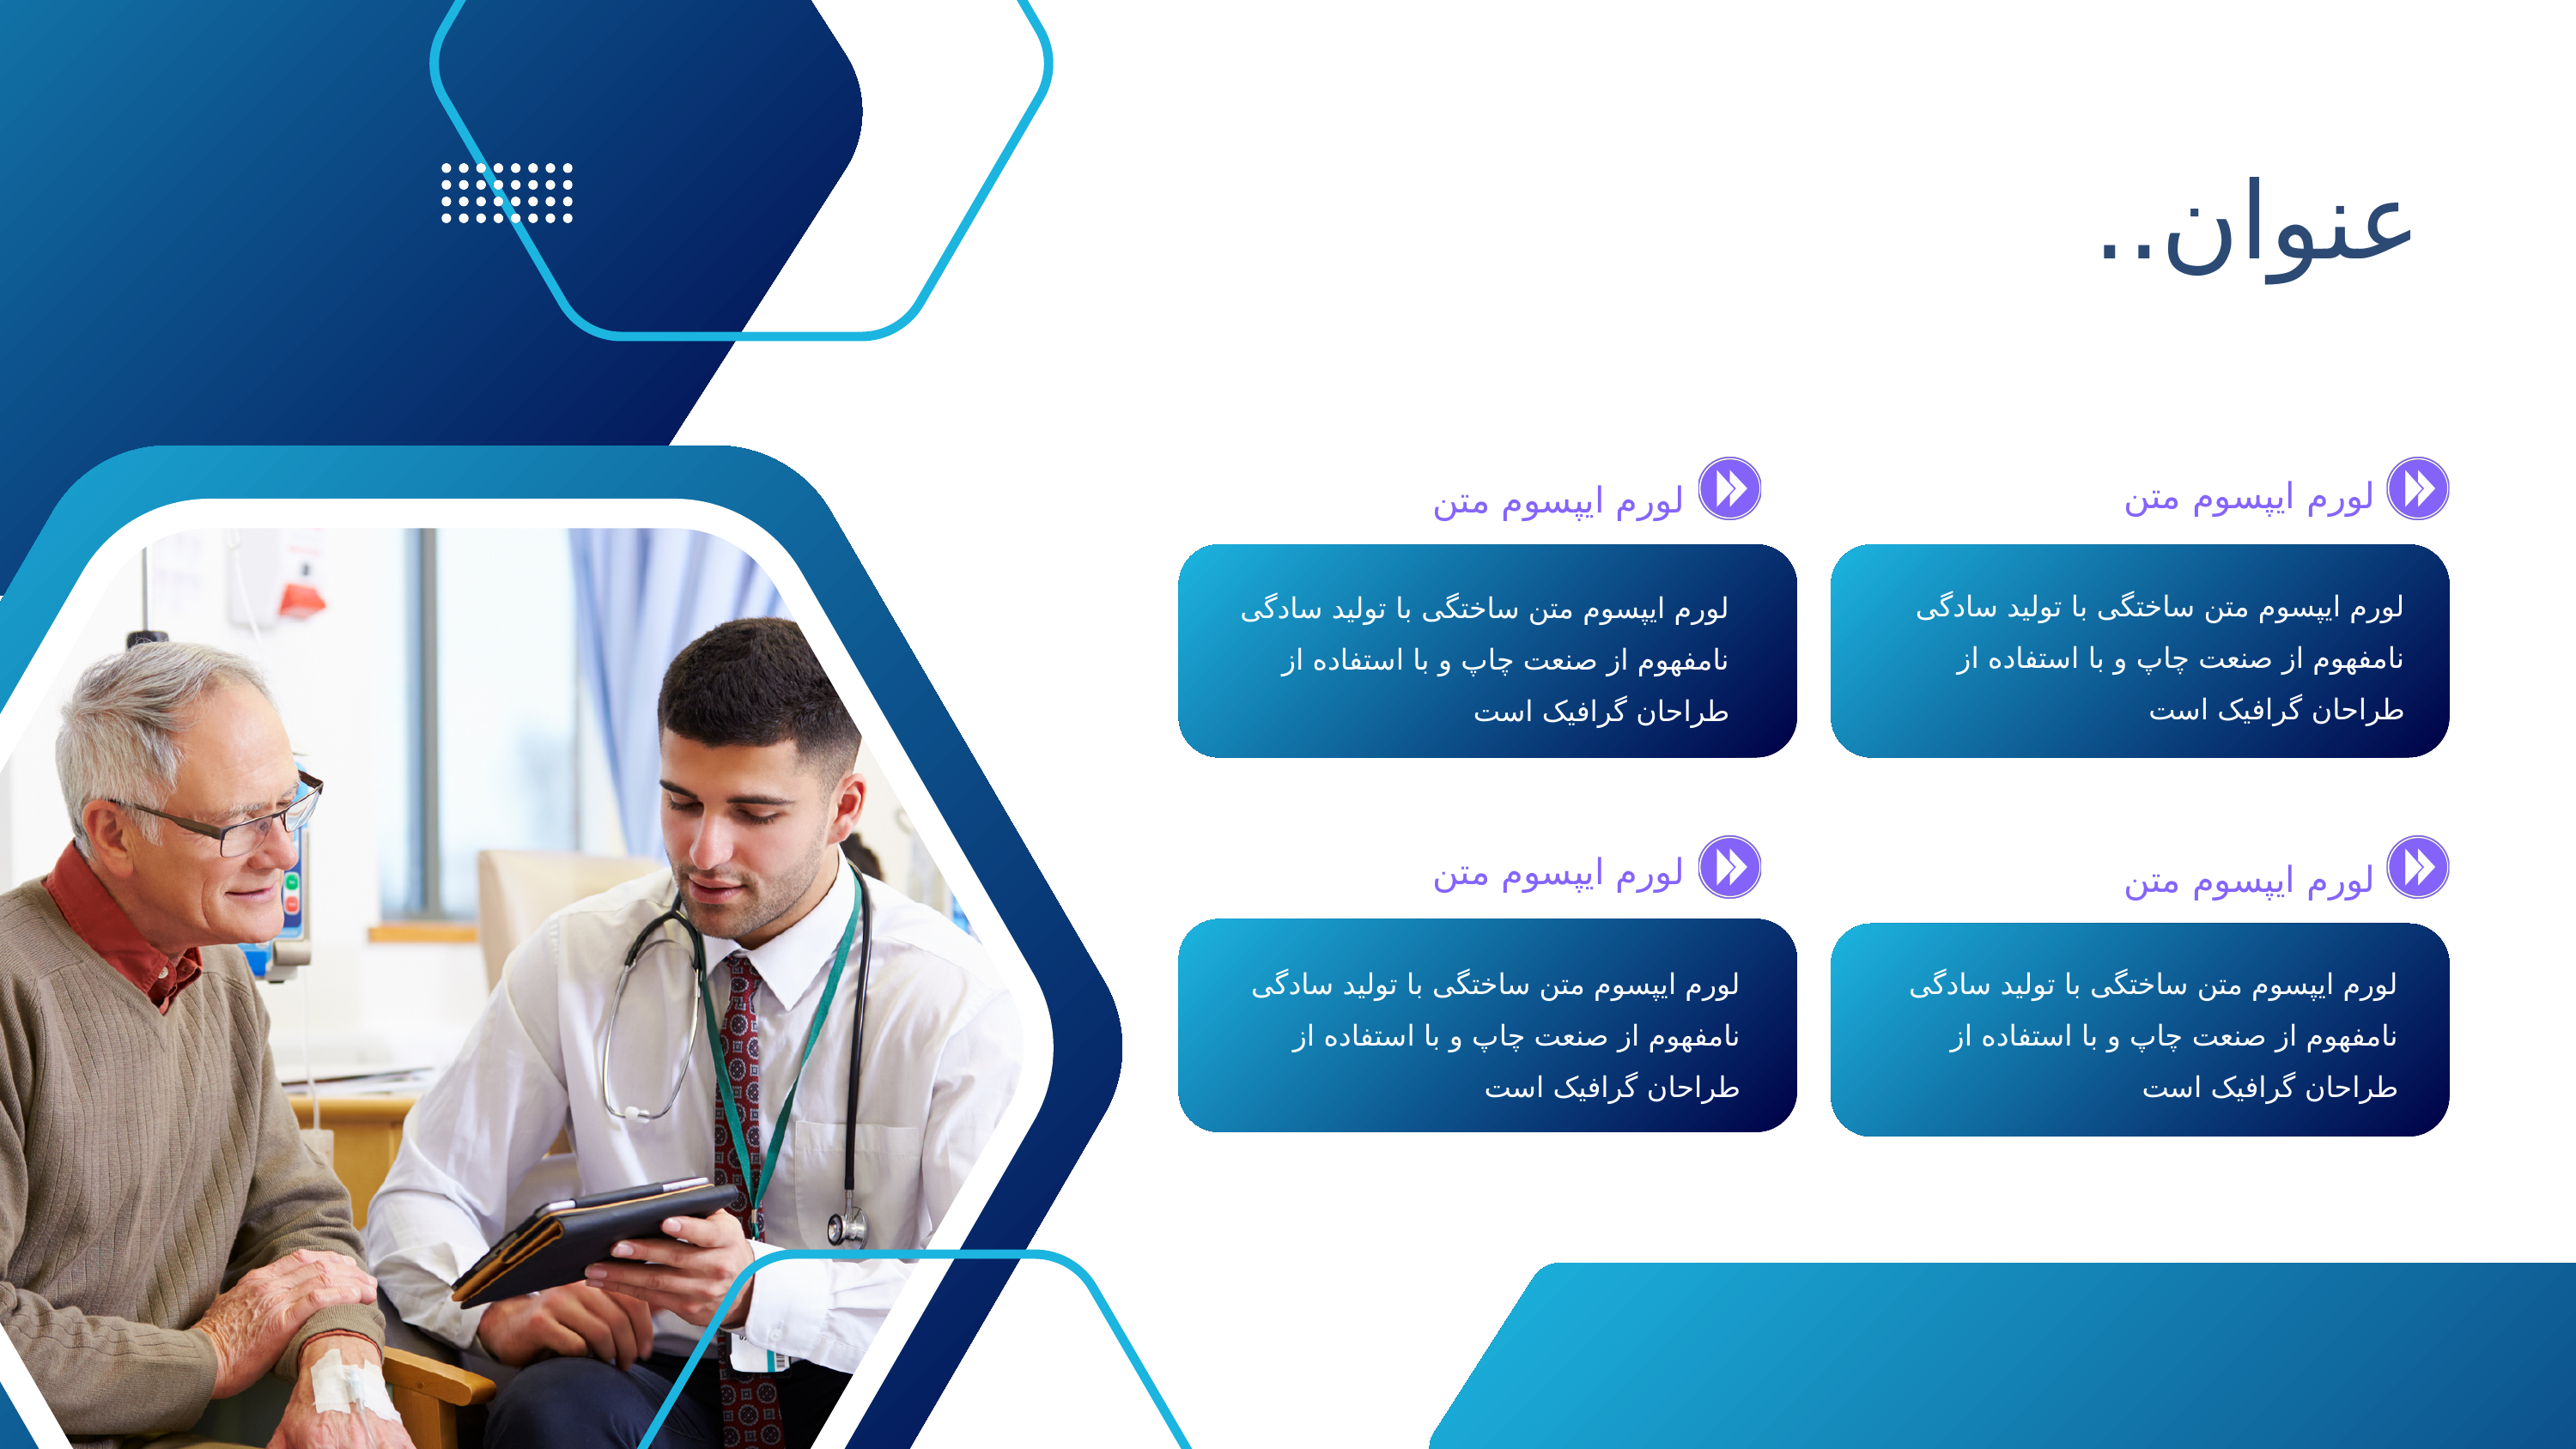

عنوان..

لورم ایپسوم متن

لورم ایپسوم متن

لورم ایپسوم متن ساختگی با تولید سادگی نامفهوم از صنعت چاپ و با استفاده از طراحان گرافیک است
لورم ایپسوم متن ساختگی با تولید سادگی نامفهوم از صنعت چاپ و با استفاده از طراحان گرافیک است
لورم ایپسوم متن
لورم ایپسوم متن

لورم ایپسوم متن ساختگی با تولید سادگی نامفهوم از صنعت چاپ و با استفاده از طراحان گرافیک است
لورم ایپسوم متن ساختگی با تولید سادگی نامفهوم از صنعت چاپ و با استفاده از طراحان گرافیک است